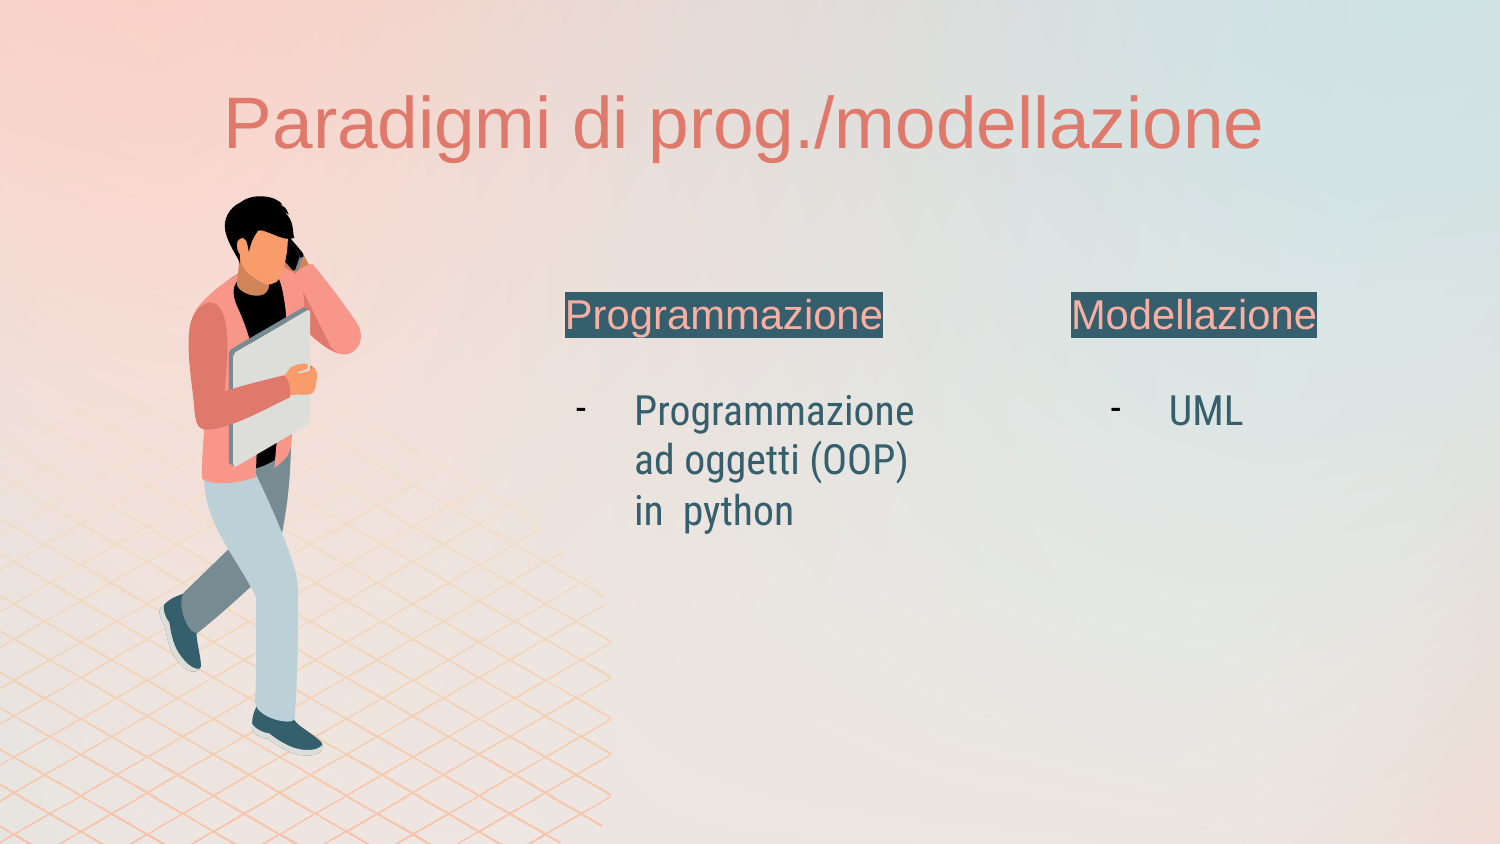

# Paradigmi di prog./modellazione

Programmazione
Modellazione
Programmazione ad oggetti (OOP) in  python
UML